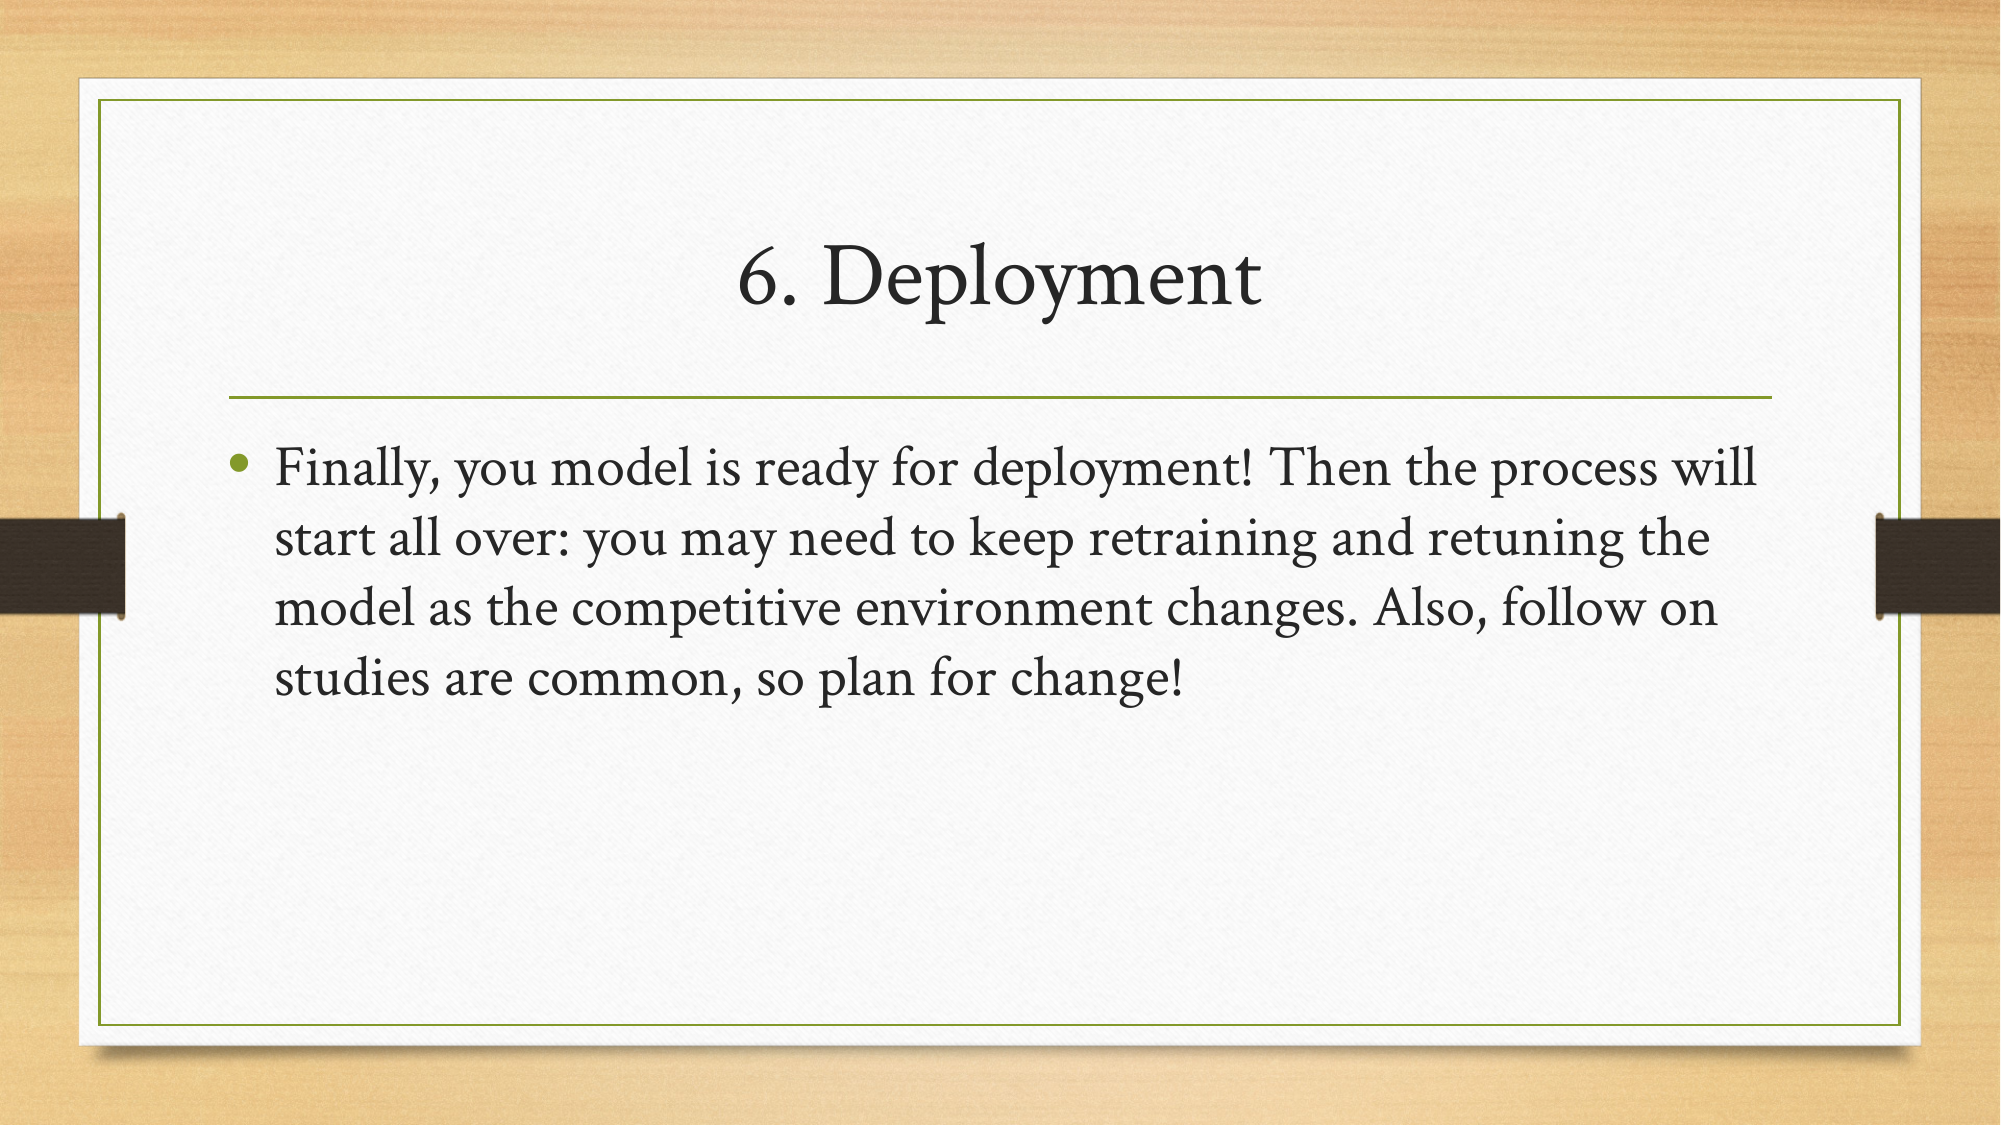

# 6. Deployment
Finally, you model is ready for deployment! Then the process will start all over: you may need to keep retraining and retuning the model as the competitive environment changes. Also, follow on studies are common, so plan for change!